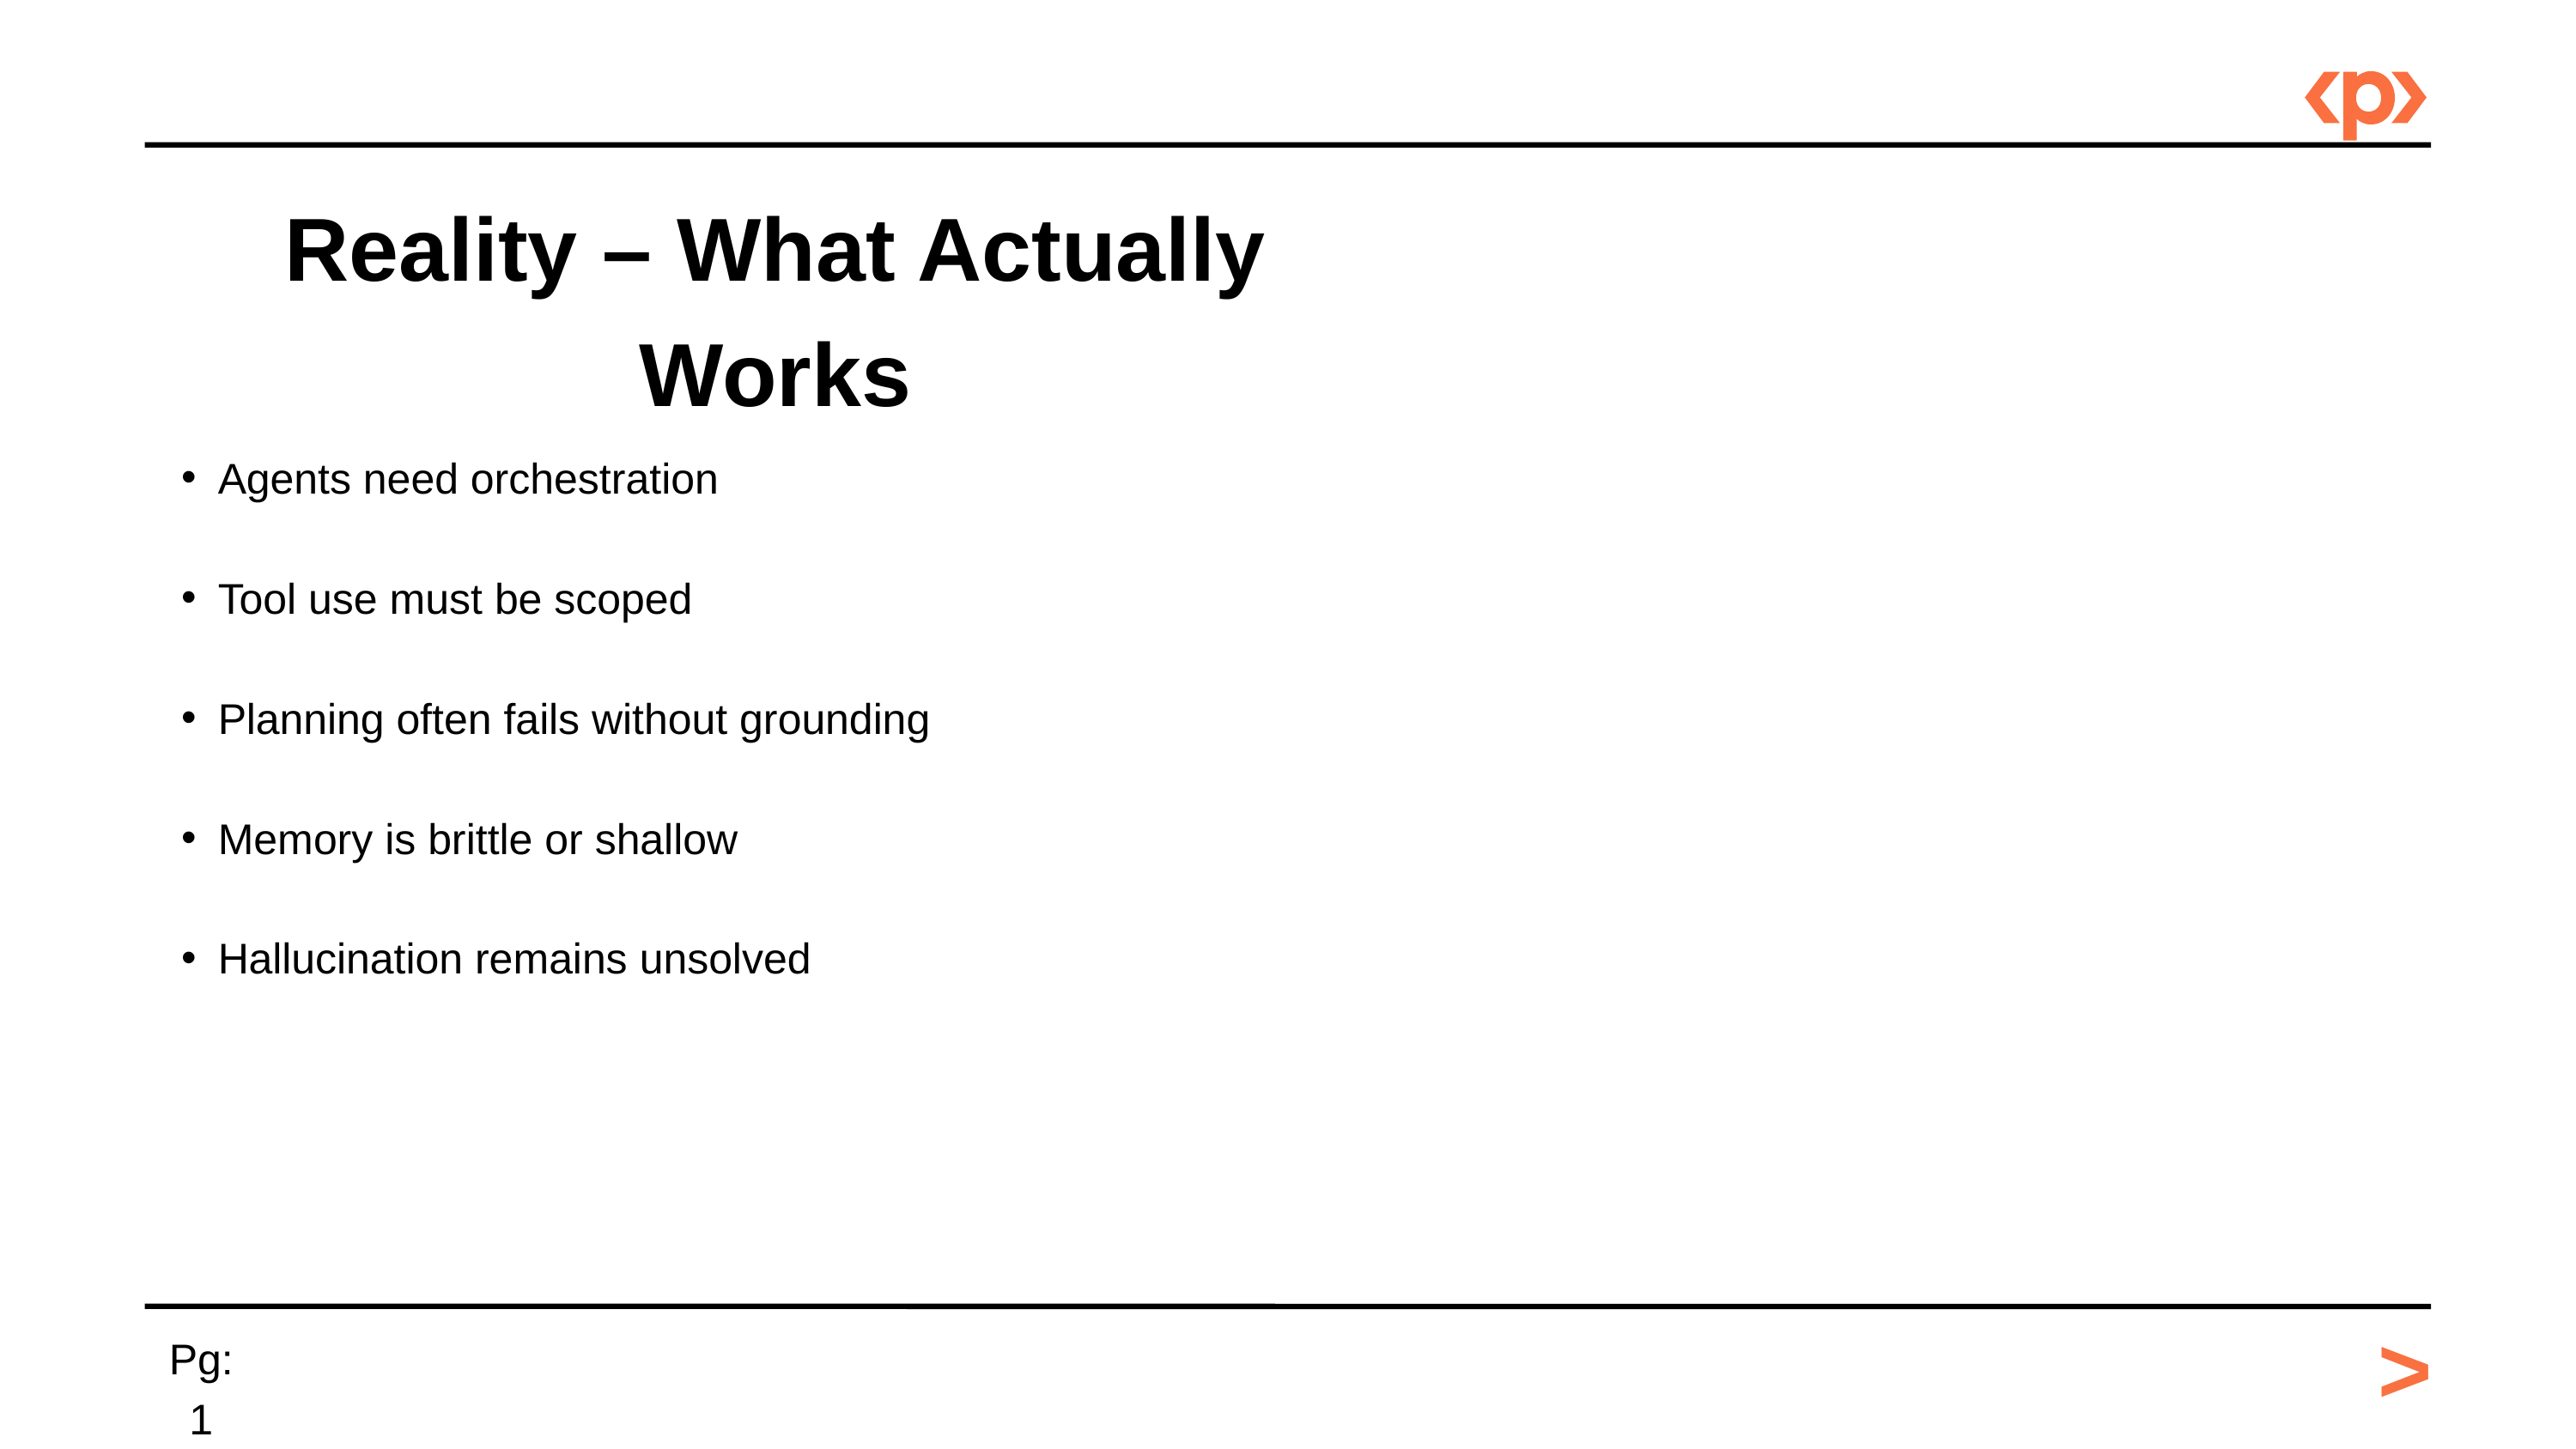

Reality – What Actually Works

Agents need orchestration

Tool use must be scoped

Planning often fails without grounding

Memory is brittle or shallow

Hallucination remains unsolved

>

Pg: 1